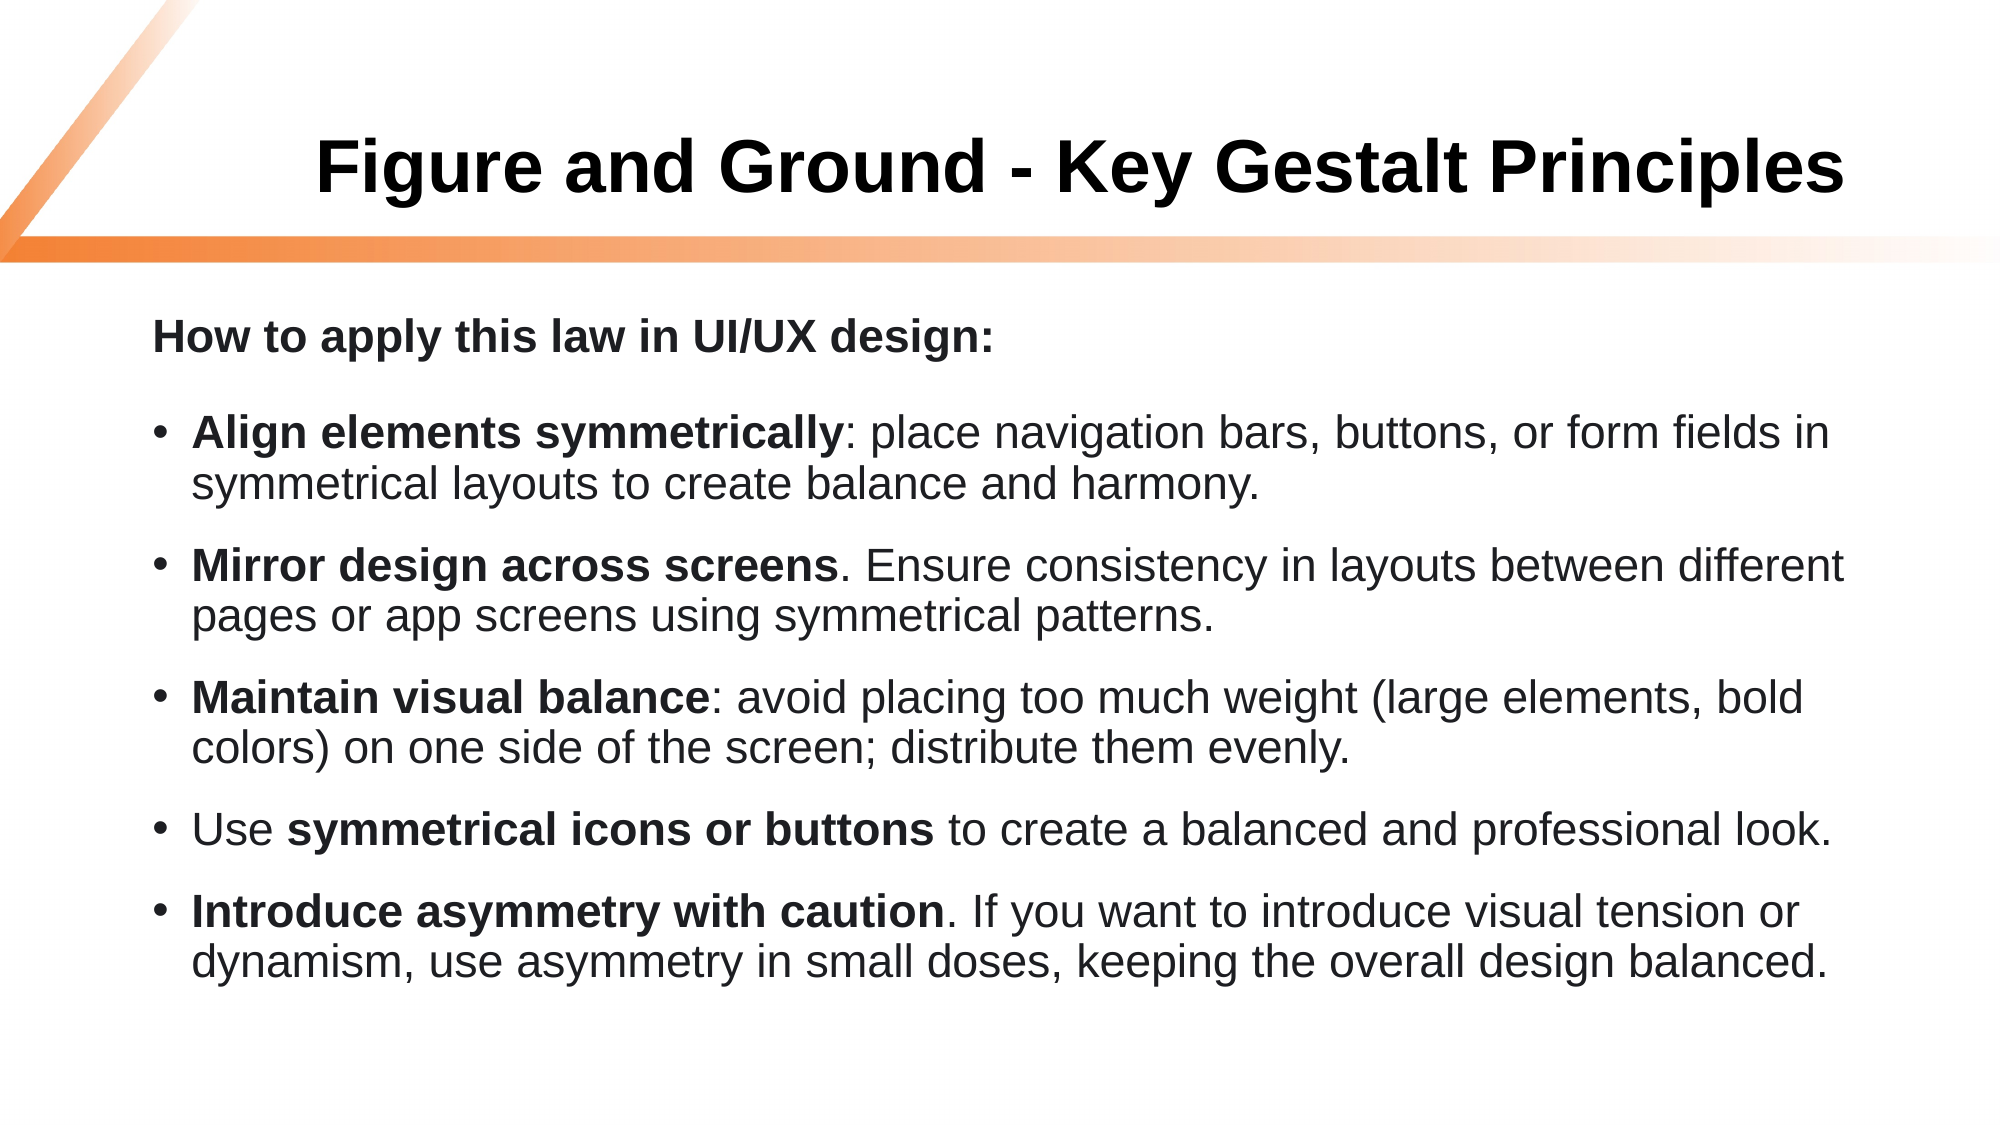

# Figure and Ground - Key Gestalt Principles
How to apply this law in UI/UX design:
Align elements symmetrically: place navigation bars, buttons, or form fields in symmetrical layouts to create balance and harmony.
Mirror design across screens. Ensure consistency in layouts between different pages or app screens using symmetrical patterns.
Maintain visual balance: avoid placing too much weight (large elements, bold colors) on one side of the screen; distribute them evenly.
Use symmetrical icons or buttons to create a balanced and professional look.
Introduce asymmetry with caution. If you want to introduce visual tension or dynamism, use asymmetry in small doses, keeping the overall design balanced.